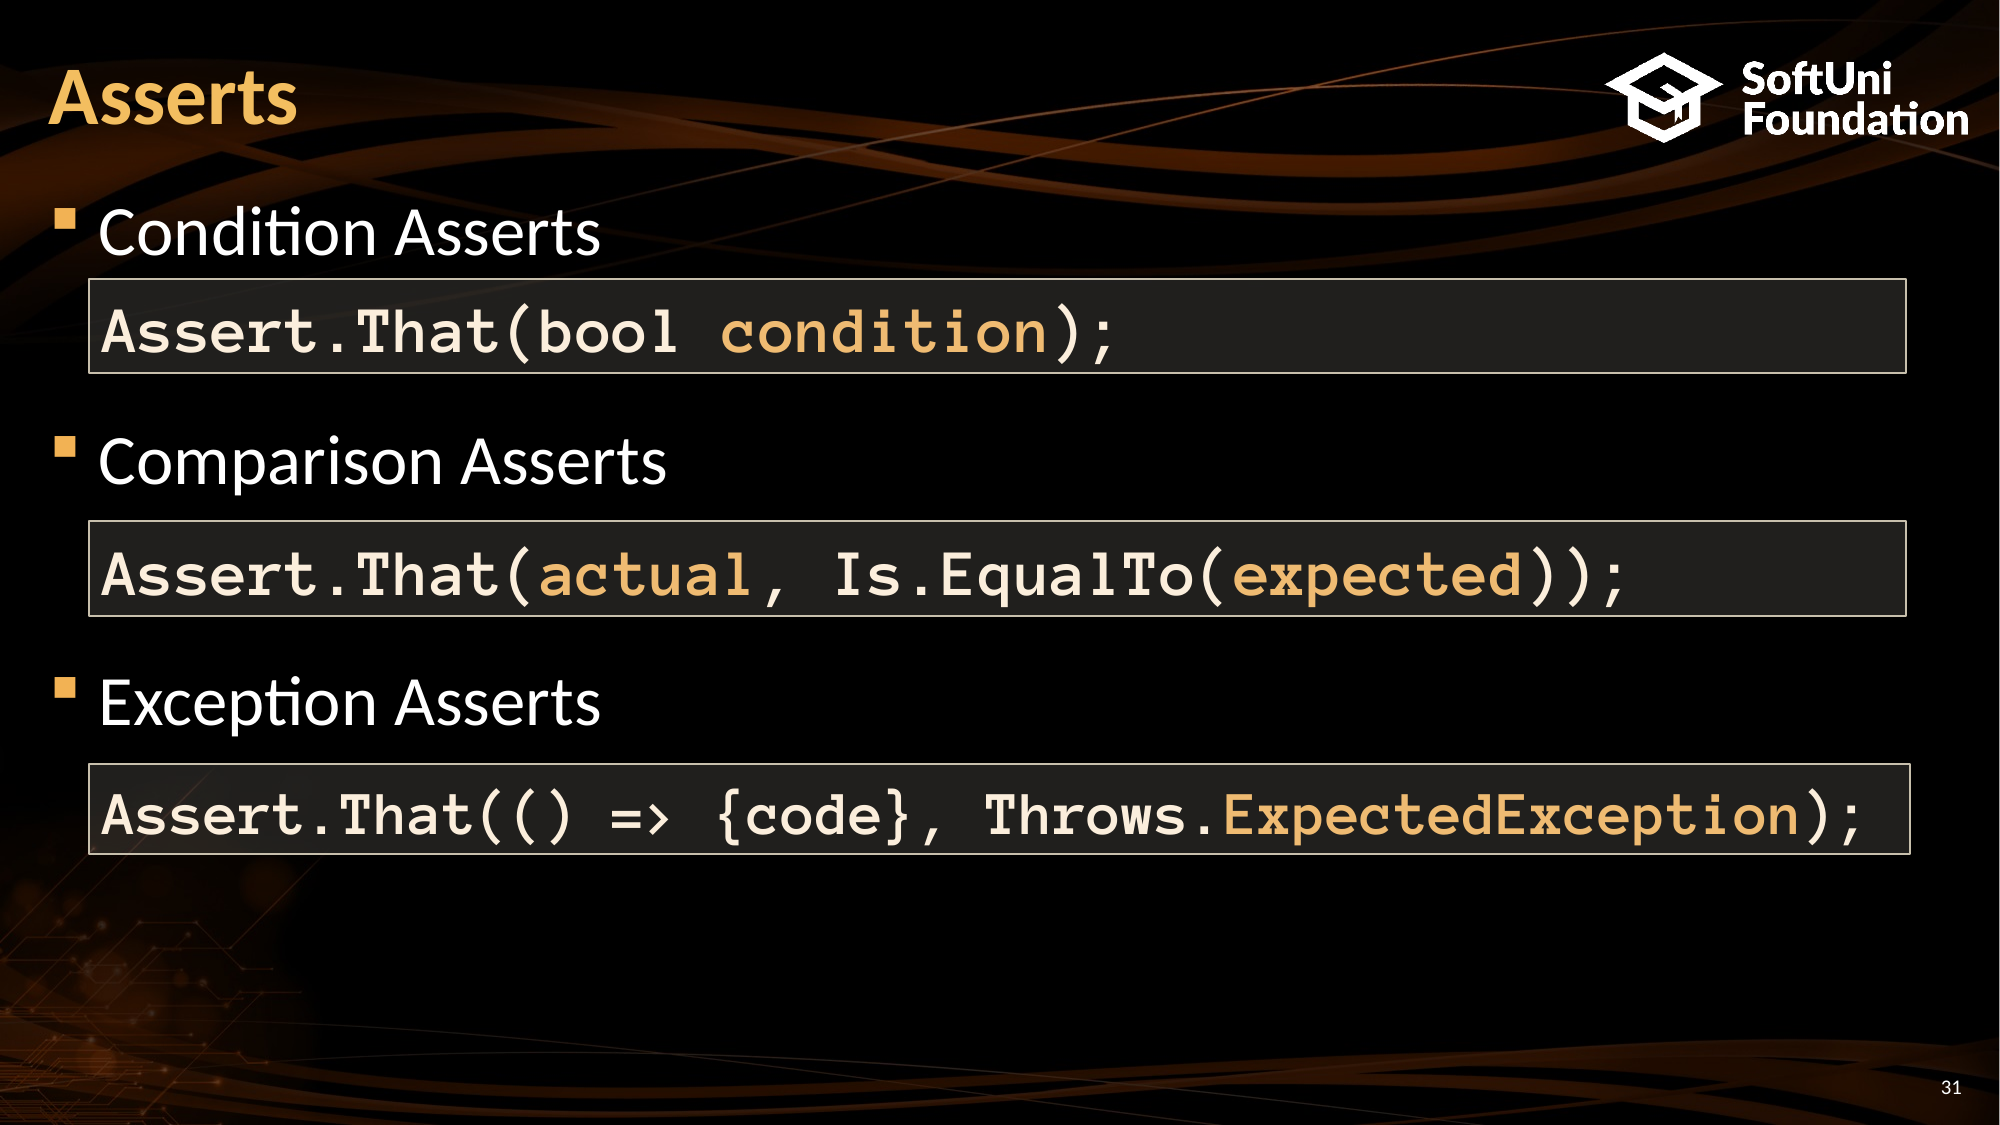

# Asserts
Condition Asserts

Comparison Asserts

Exception Asserts

Assert.That(bool condition);
Assert.That(actual, Is.EqualTo(expected));
Assert.That(() => {code}, Throws.ExpectedException);
31